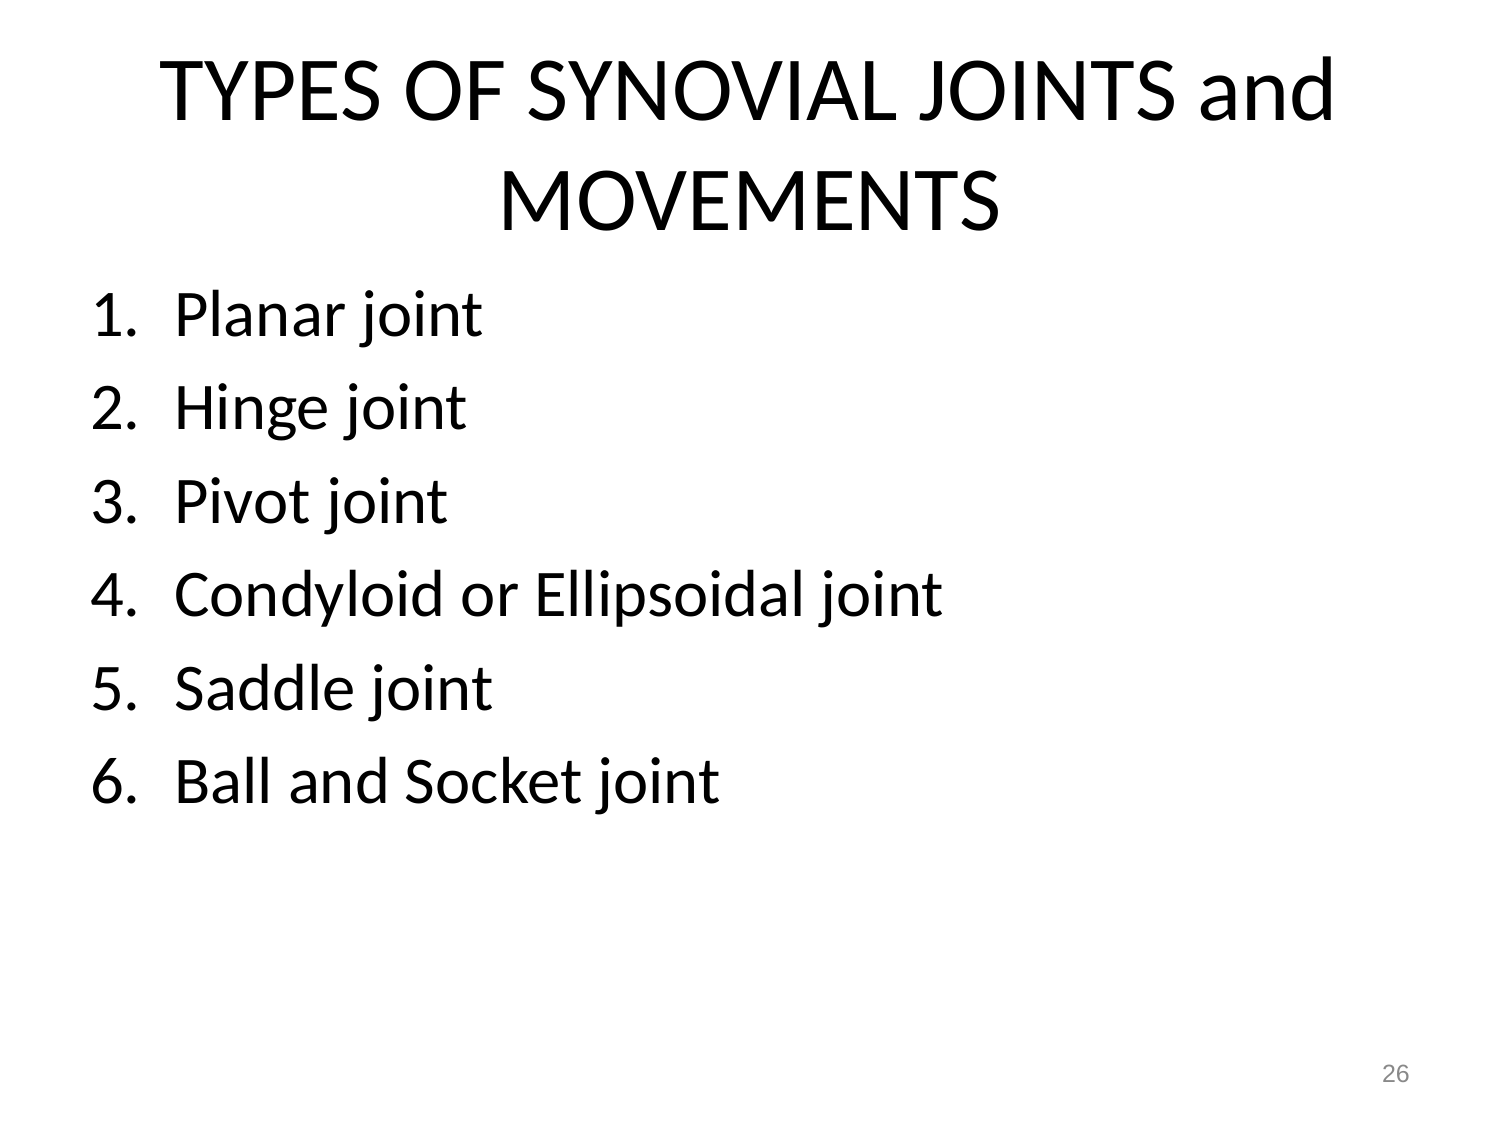

# TYPES OF SYNOVIAL JOINTS and MOVEMENTS
Planar joint
Hinge joint
Pivot joint
Condyloid or Ellipsoidal joint
Saddle joint
Ball and Socket joint
26